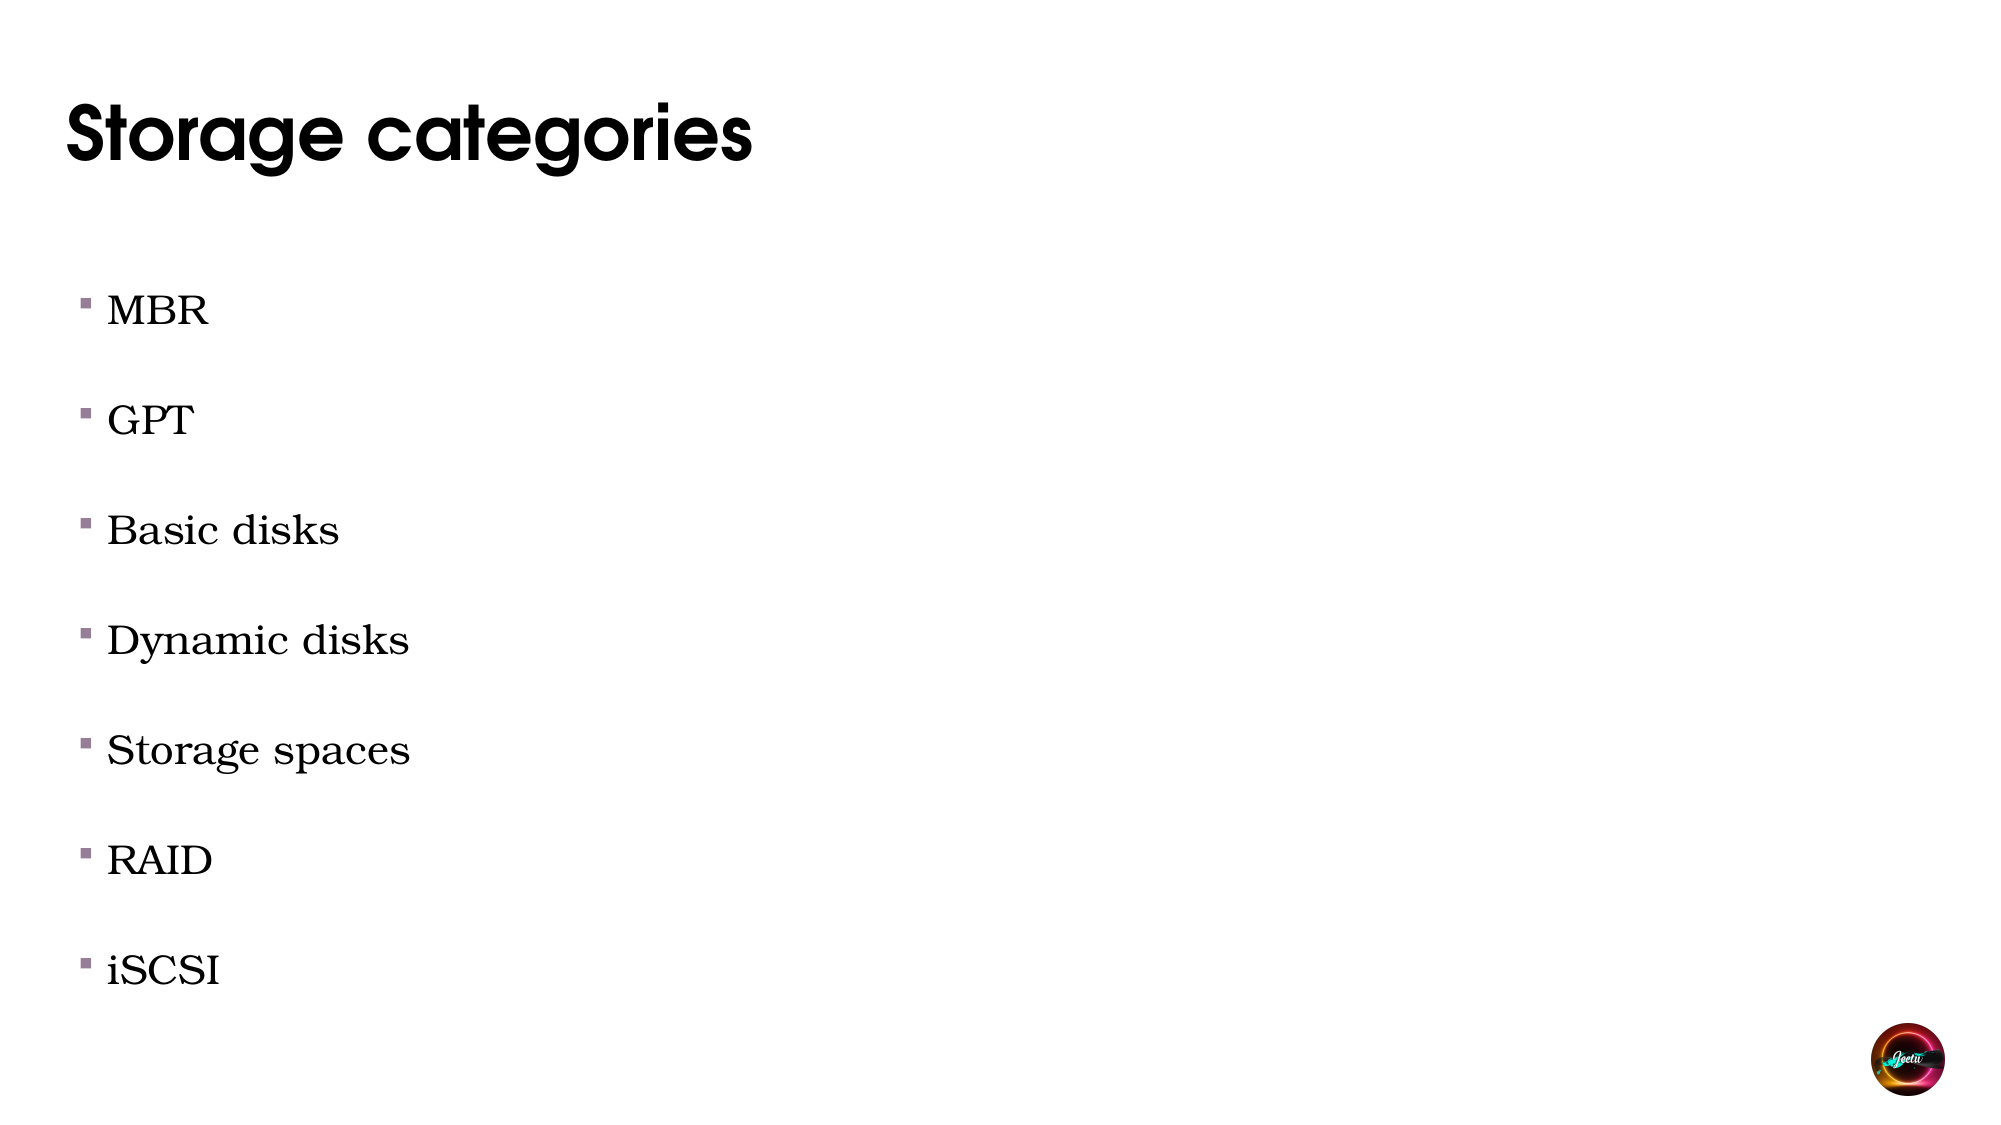

# Storage categories
MBR
GPT
Basic disks
Dynamic disks
Storage spaces
RAID
iSCSI